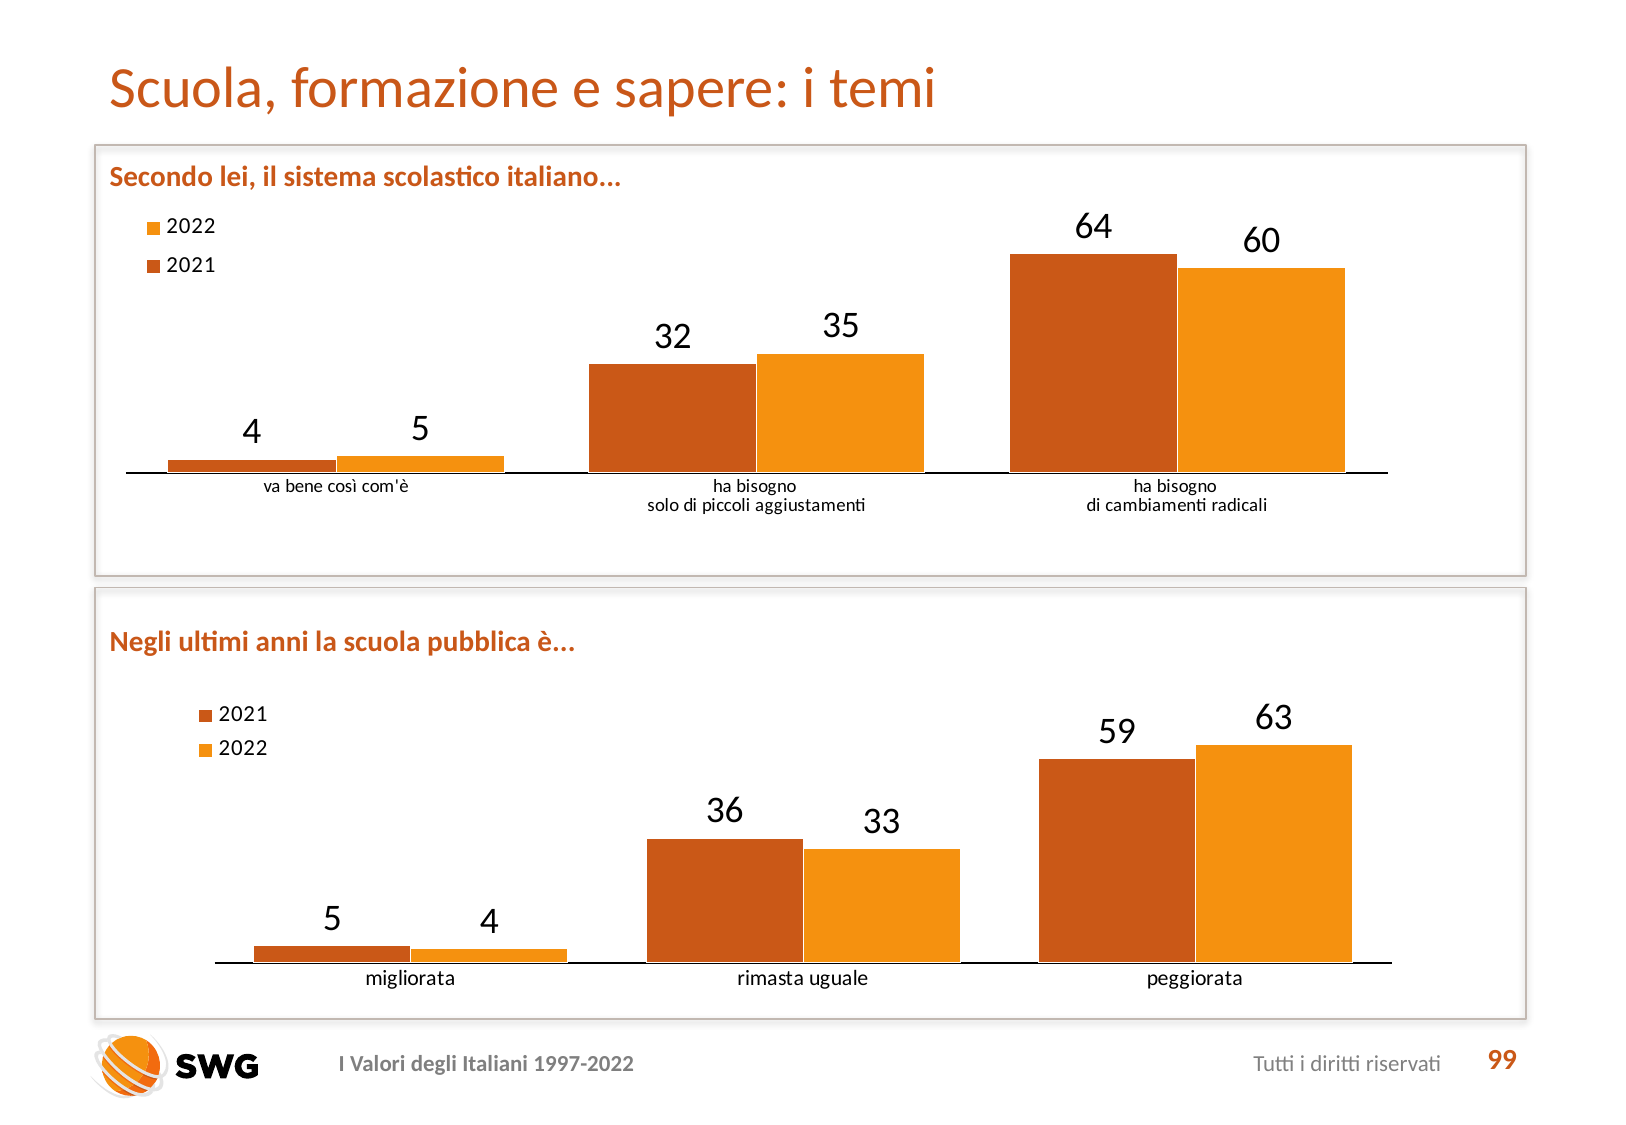

# Scuola, formazione e sapere: i temi

Secondo lei, il sistema scolastico italiano...

### Chart

| Category | 2022 | 2021 |
|---|---|---|
| ha bisogno
di cambiamenti radicali | 60.0 | 64.0 |
| ha bisogno
solo di piccoli aggiustamenti | 35.0 | 32.0 |
| va bene così com'è | 5.0 | 4.0 |
Negli ultimi anni la scuola pubblica è...

### Chart

| Category | 2021 | 2022 |
|---|---|---|
| migliorata | 5.0 | 4.0 |
| rimasta uguale | 36.0 | 33.0 |
| peggiorata | 59.0 | 63.0 |
99